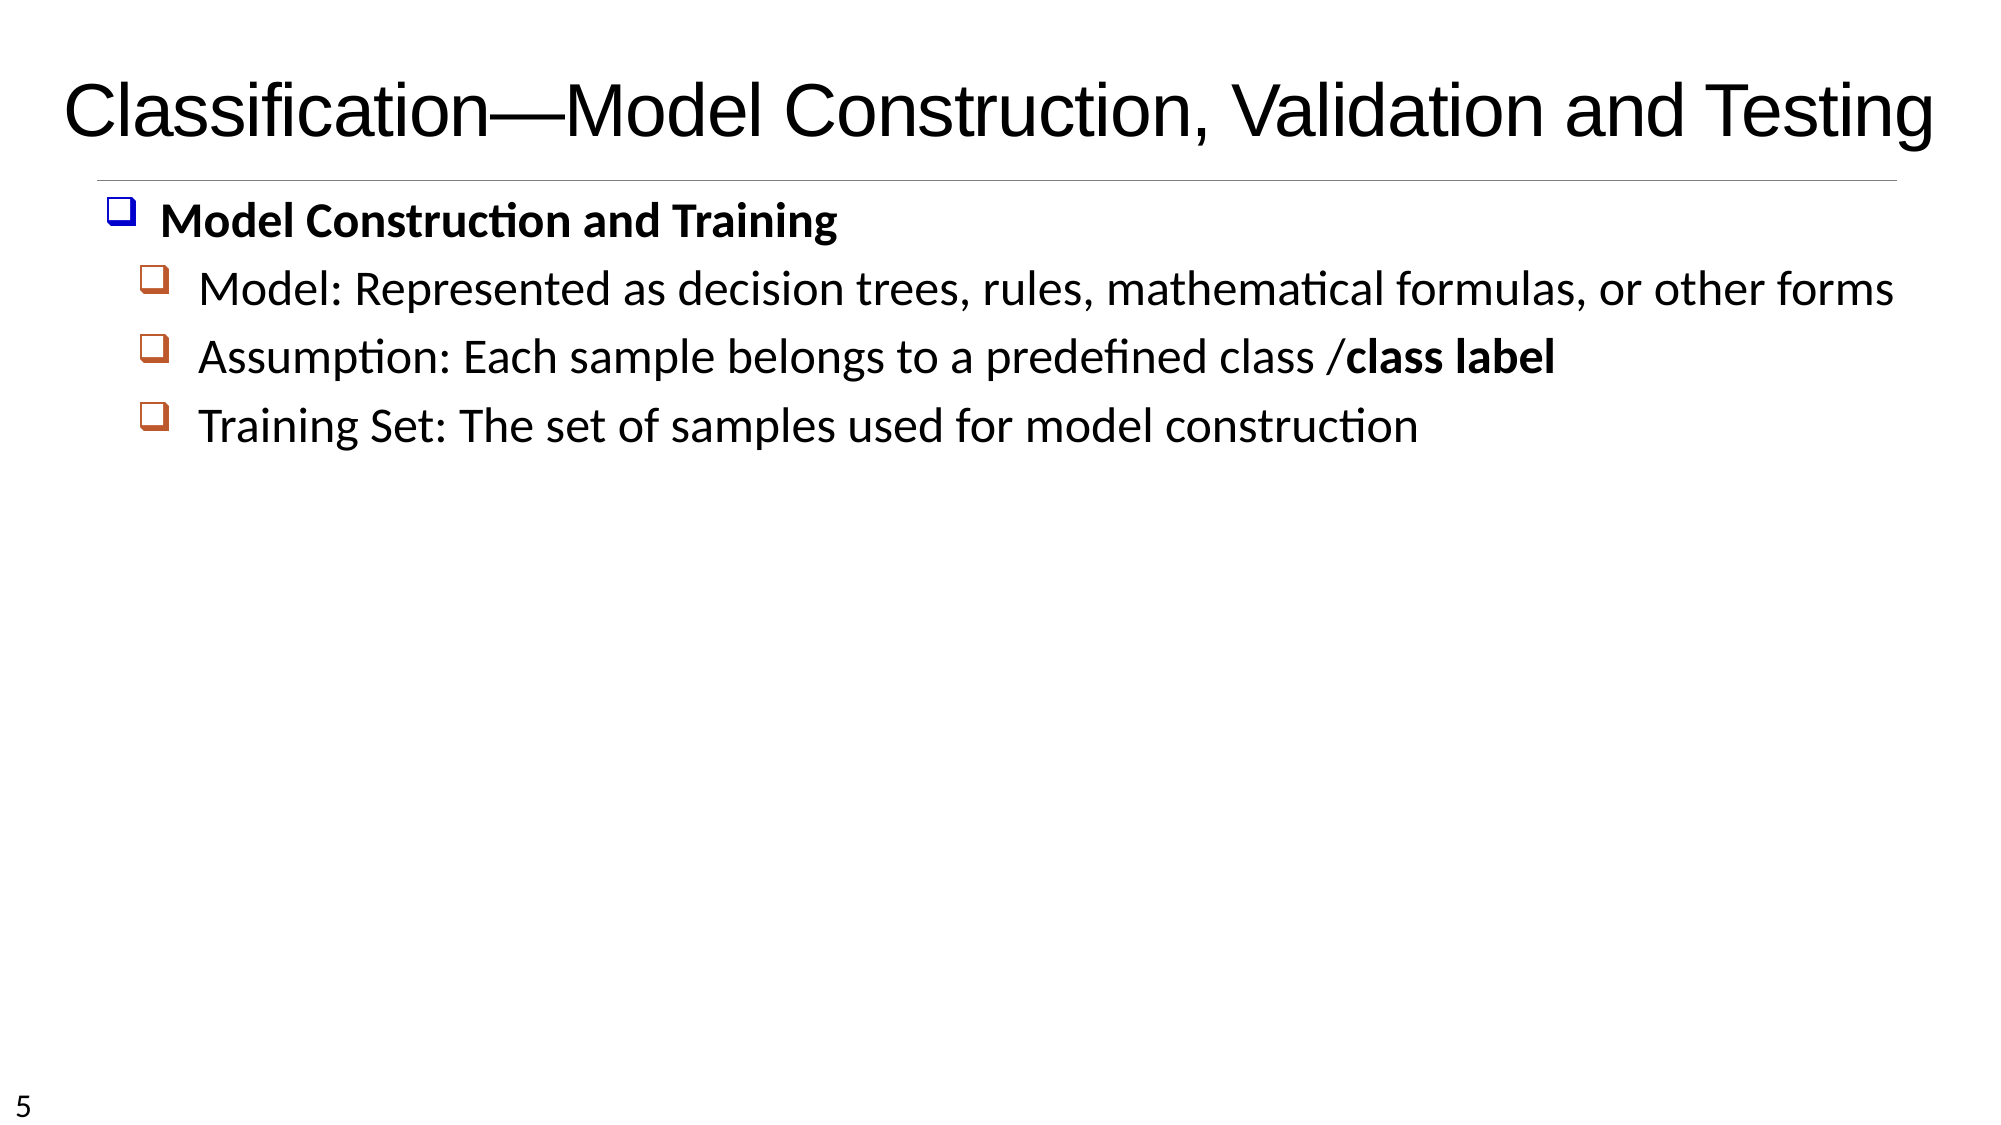

# Classification—Model Construction, Validation and Testing
Model Construction and Training
Model: Represented as decision trees, rules, mathematical formulas, or other forms
Assumption: Each sample belongs to a predefined class /class label
Training Set: The set of samples used for model construction